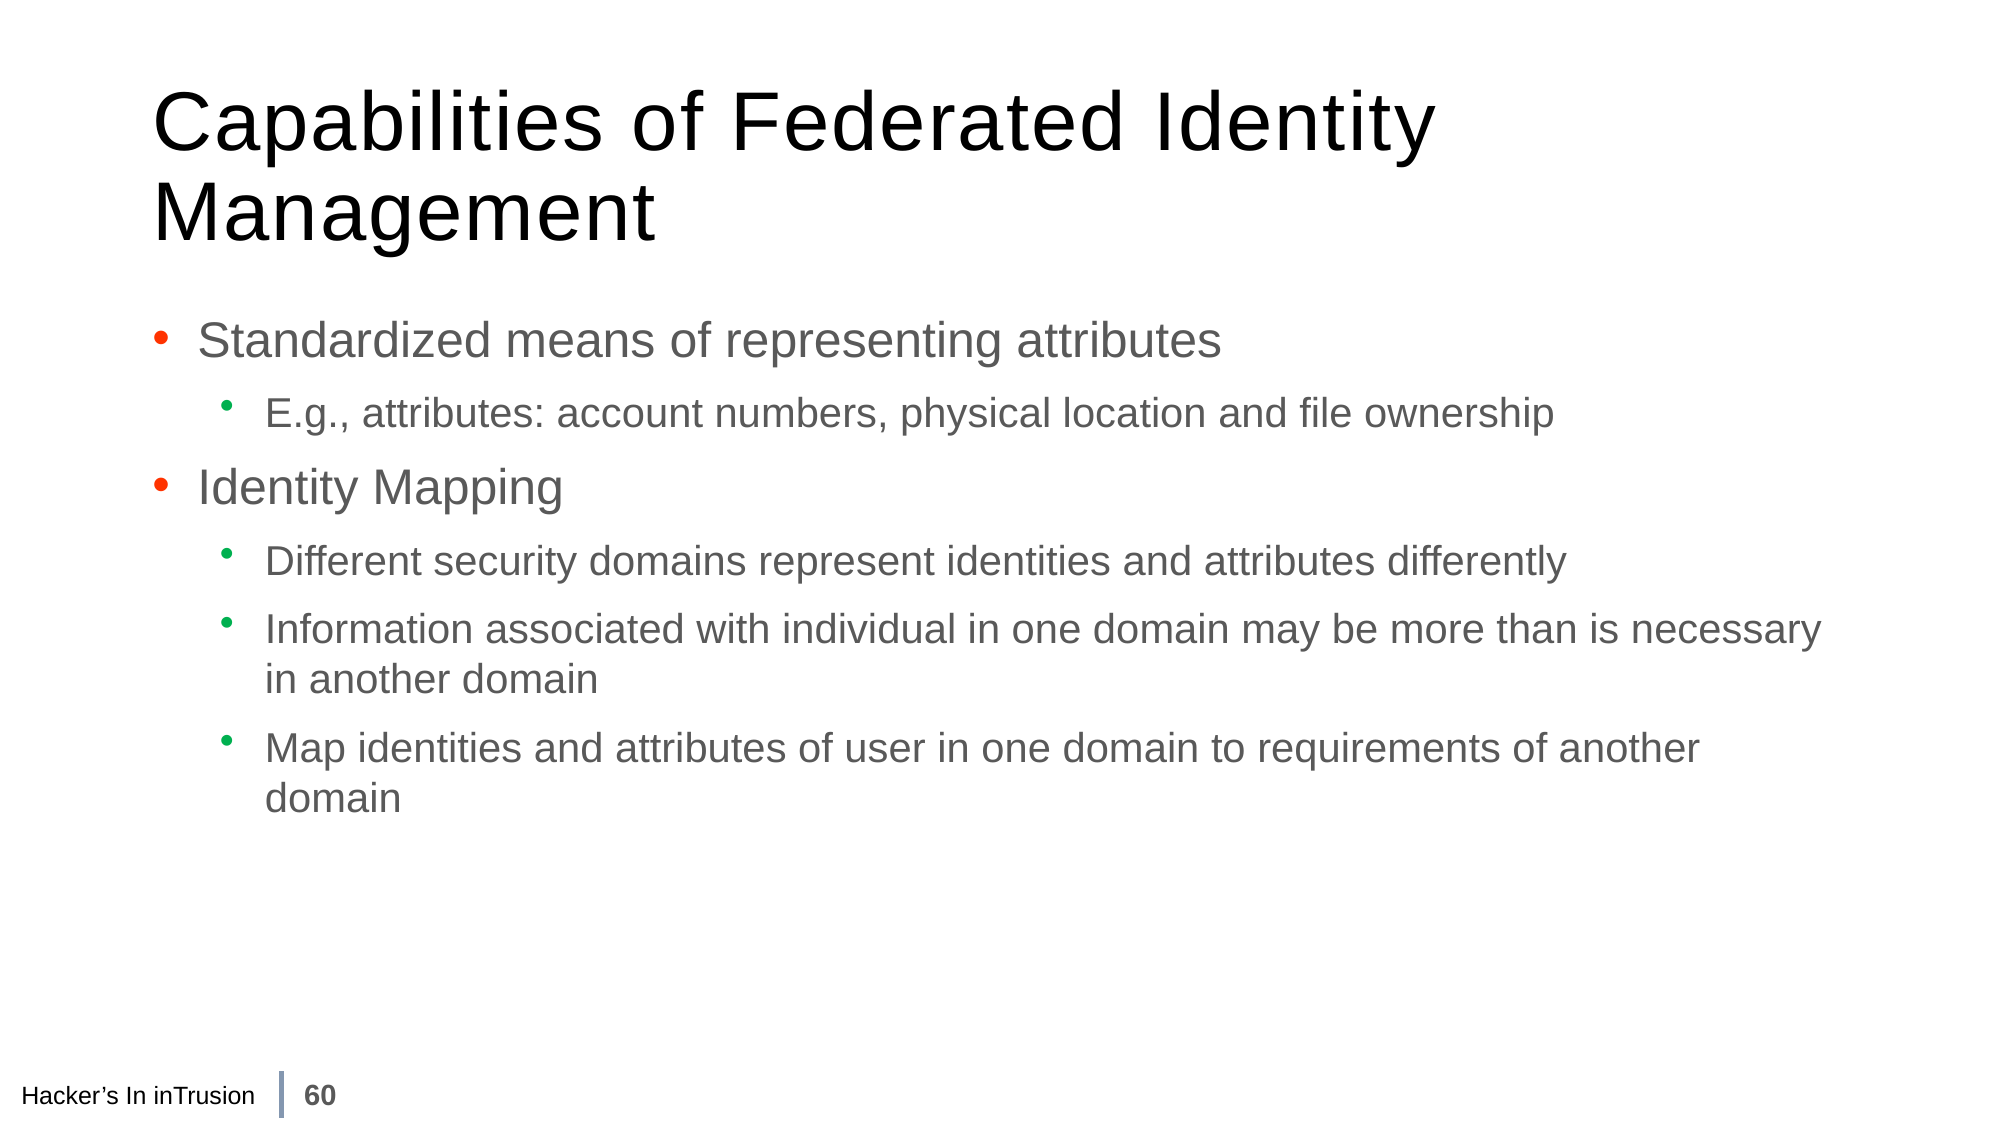

# Capabilities of Federated Identity Management
Standardized means of representing attributes
E.g., attributes: account numbers, physical location and file ownership
Identity Mapping
Different security domains represent identities and attributes differently
Information associated with individual in one domain may be more than is necessary in another domain
Map identities and attributes of user in one domain to requirements of another domain